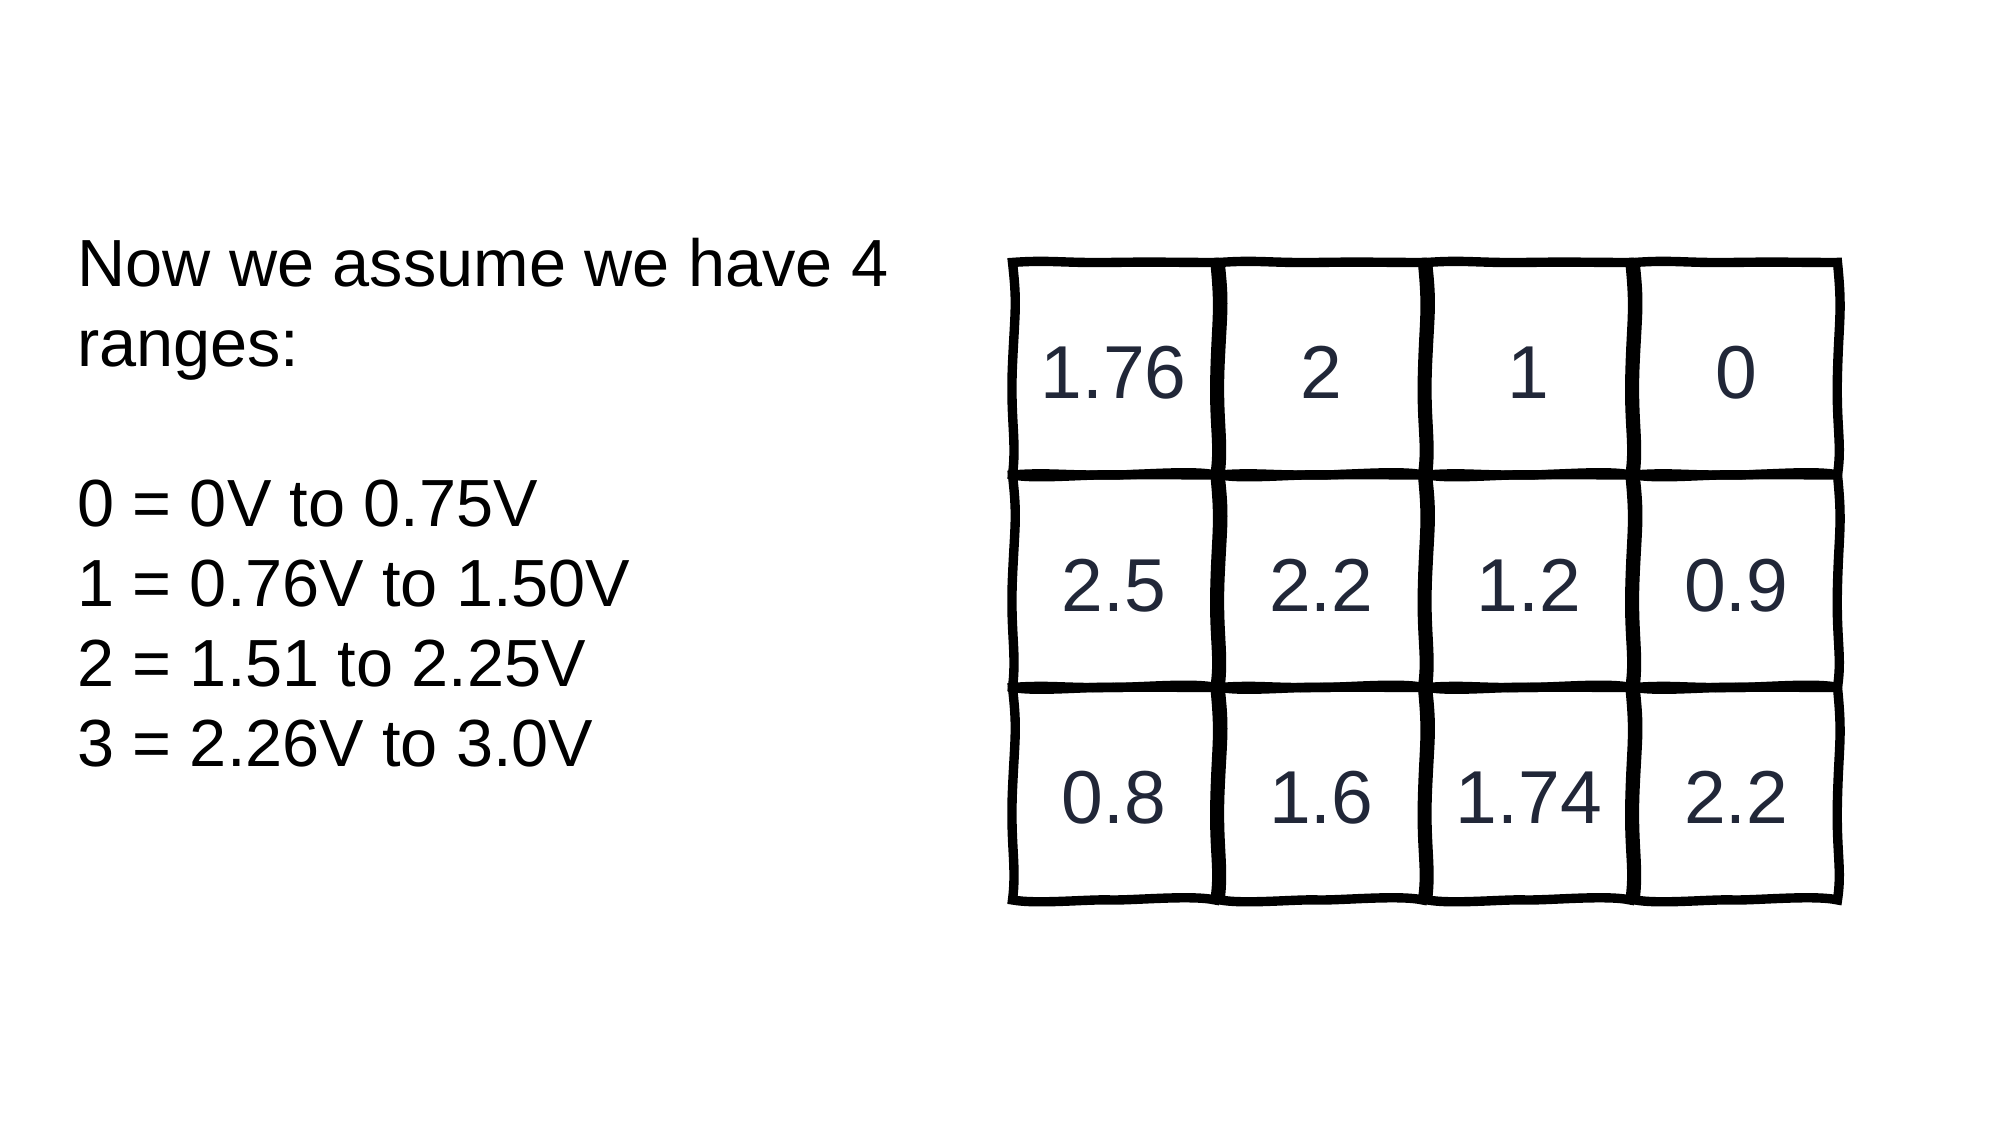

Now we assume we have 4 ranges:

0 = 0V to 0.75V
1 = 0.76V to 1.50V
2 = 1.51 to 2.25V
3 = 2.26V to 3.0V
1.76
2
1
0
2.5
2.2
1.2
0.9
0.8
1.6
1.74
2.2